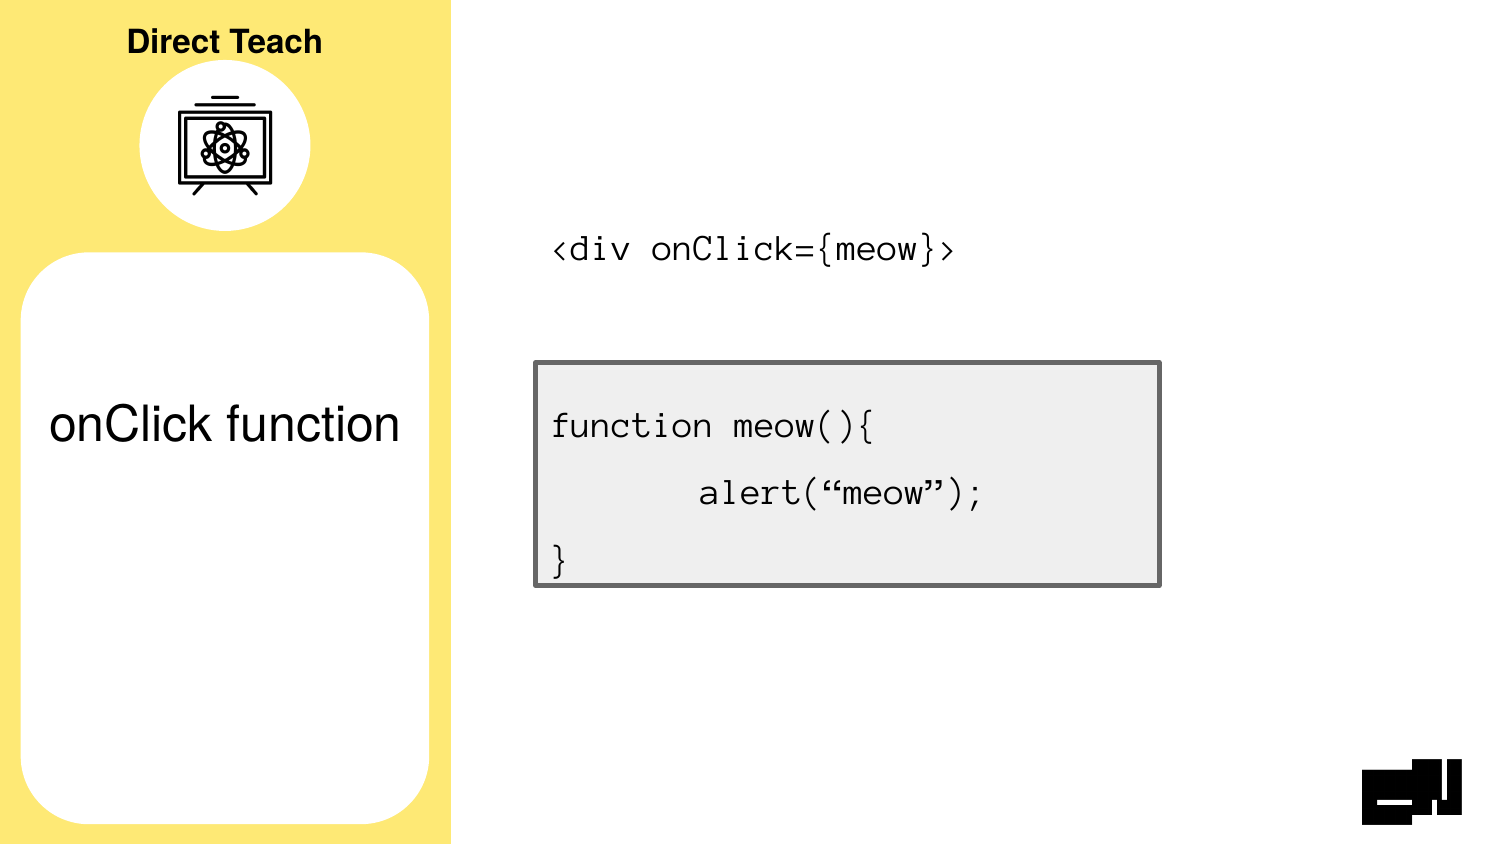

<div onClick={meow}>

onClick function
function meow(){
	alert(“meow”);
}